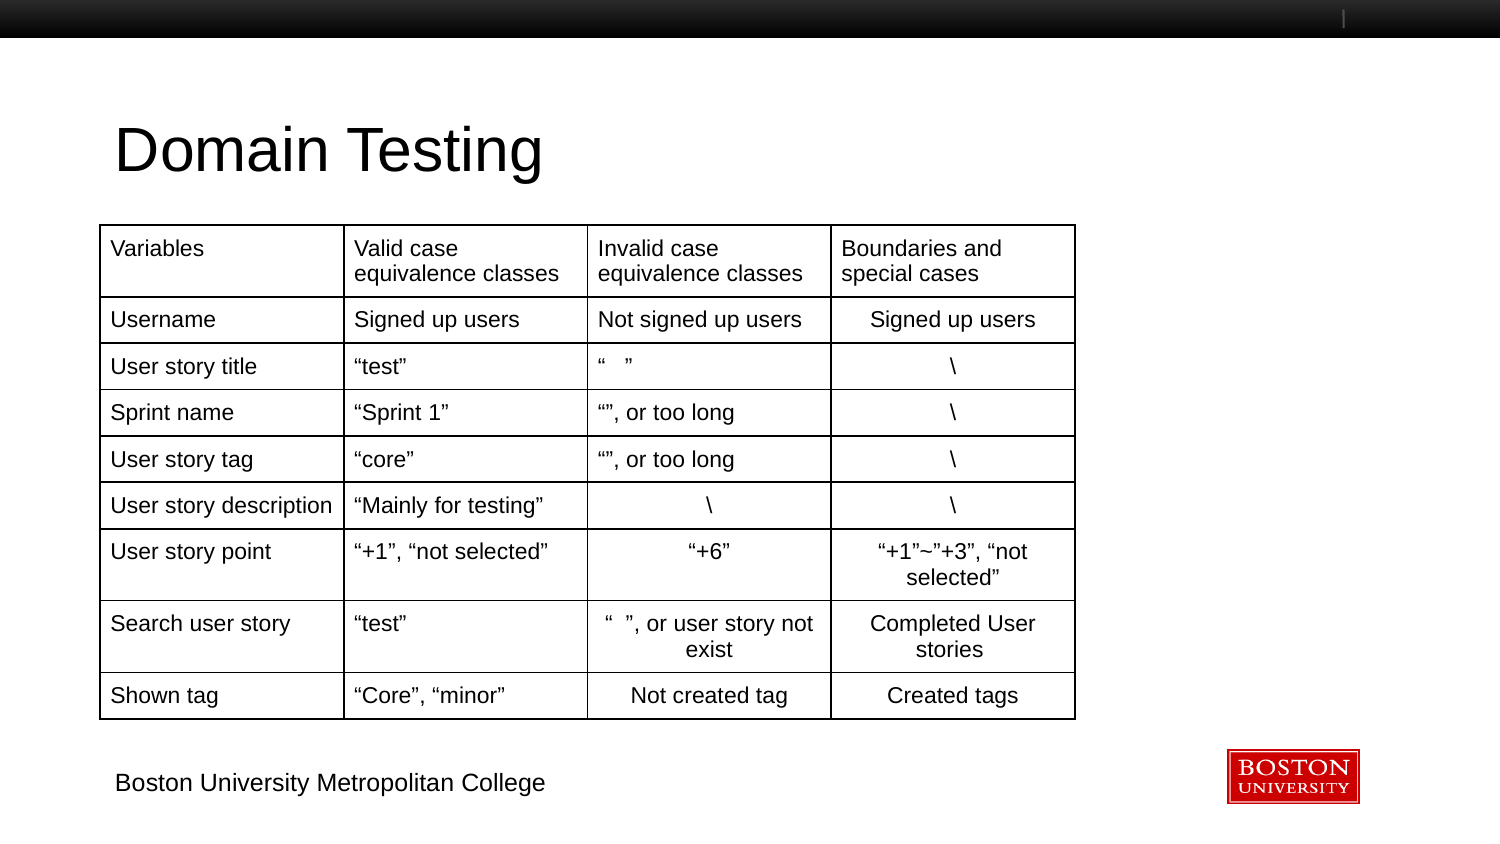

# Domain Testing
| Variables | Valid case equivalence classes | Invalid case equivalence classes | Boundaries and special cases |
| --- | --- | --- | --- |
| Username | Signed up users | Not signed up users | Signed up users |
| User story title | “test” | “ ” | \ |
| Sprint name | “Sprint 1” | “”, or too long | \ |
| User story tag | “core” | “”, or too long | \ |
| User story description | “Mainly for testing” | \ | \ |
| User story point | “+1”, “not selected” | “+6” | “+1”~”+3”, “not selected” |
| Search user story | “test” | “ ”, or user story not exist | Completed User stories |
| Shown tag | “Core”, “minor” | Not created tag | Created tags |